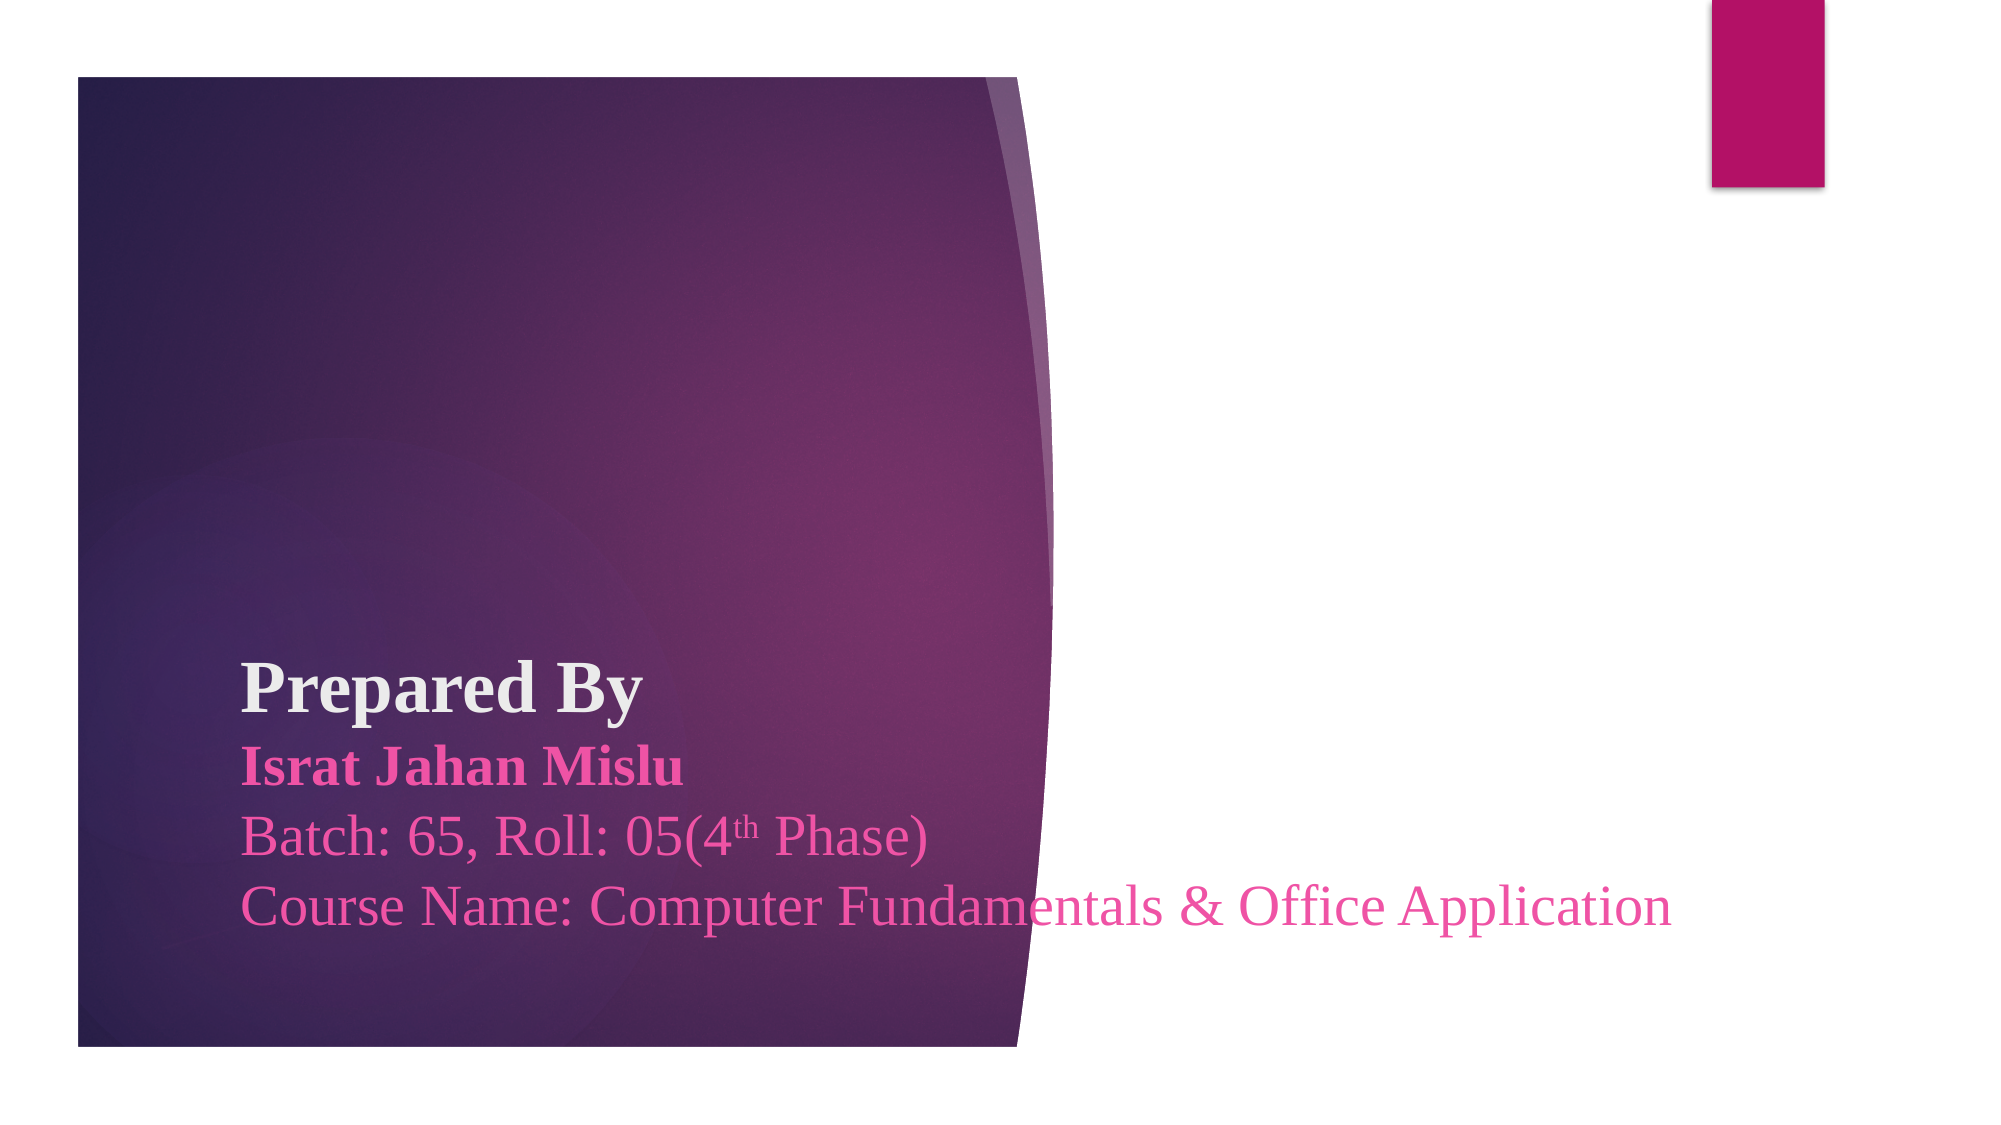

# Prepared By Israt Jahan Mislu Batch: 65, Roll: 05(4th Phase) Course Name: Computer Fundamentals & Office Application